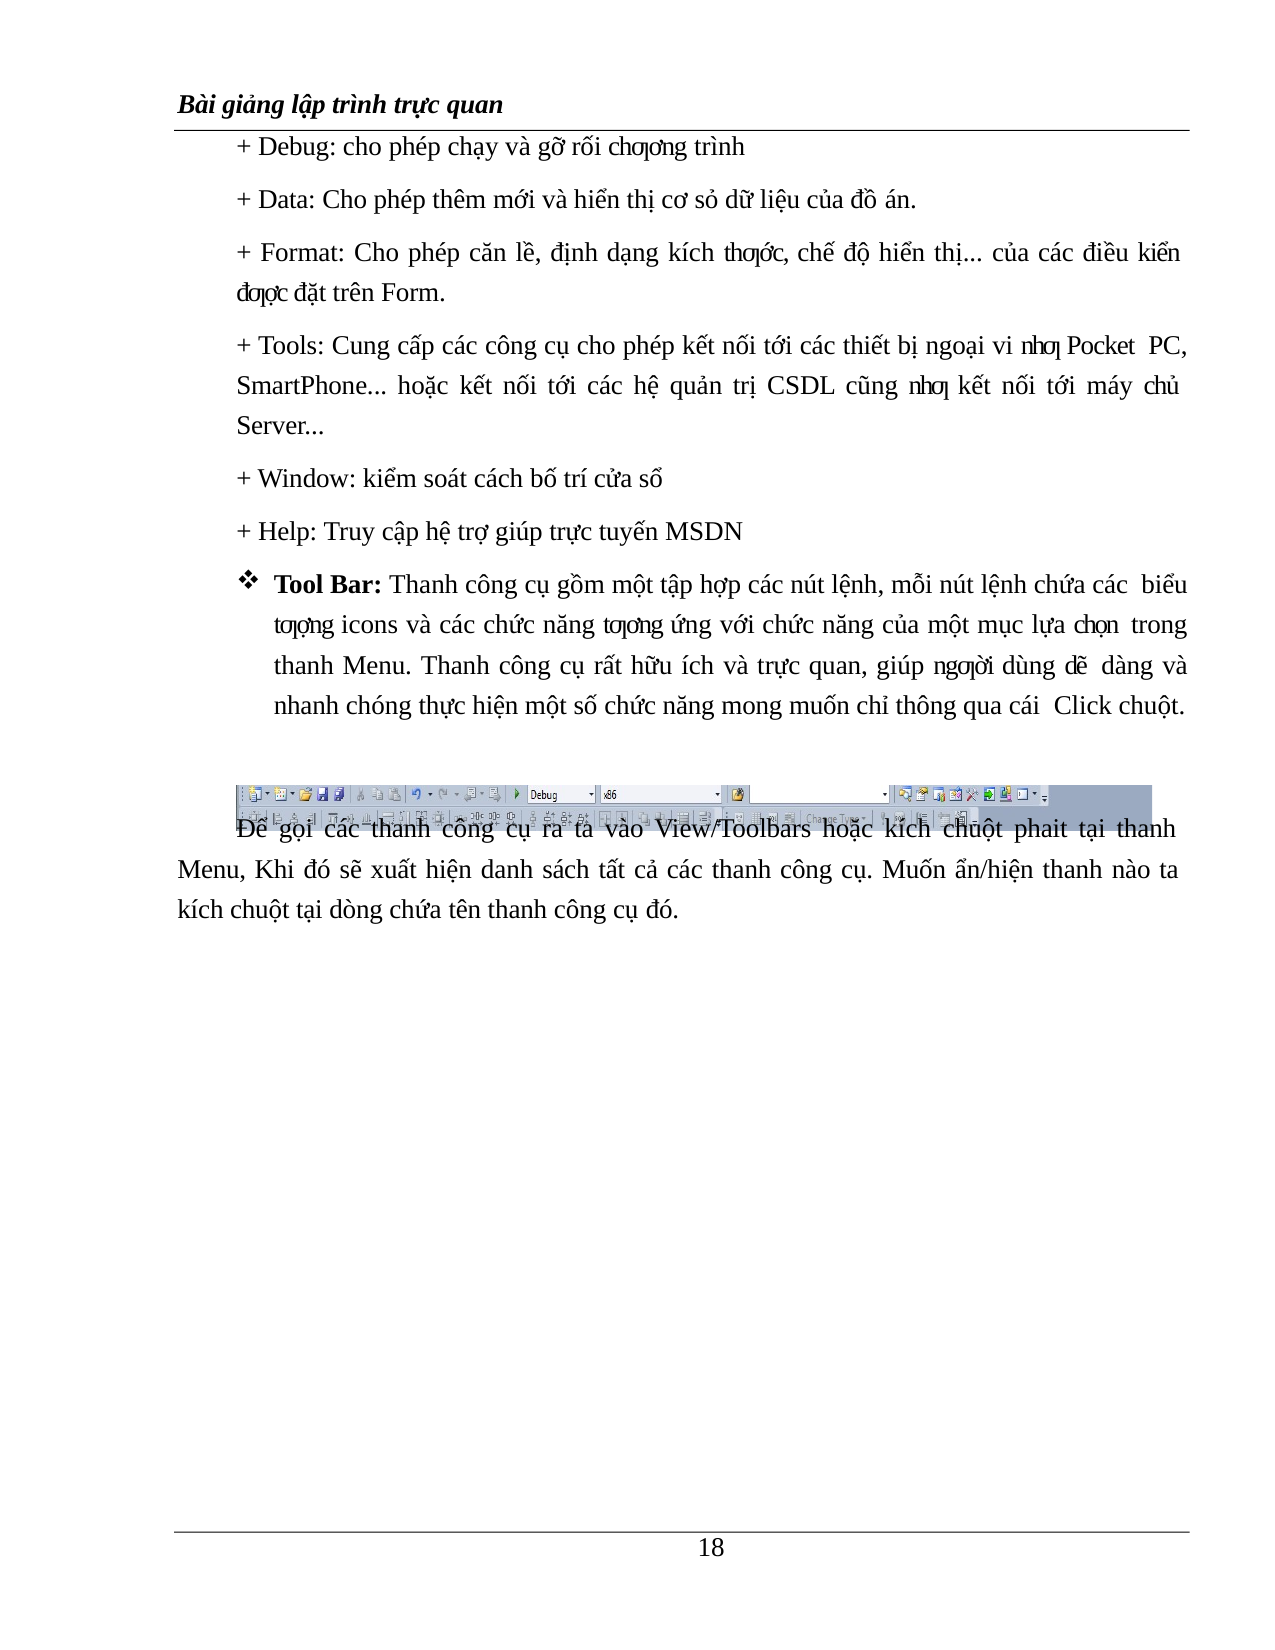

Bài giảng lập trình trực quan
+ Debug: cho phép chạy và gỡ rối chƣơng trình
+ Data: Cho phép thêm mới và hiển thị cơ sỏ dữ liệu của đồ án.
+ Format: Cho phép căn lề, định dạng kích thƣớc, chế độ hiển thị... của các điều kiển  đƣợc đặt trên Form.
+ Tools: Cung cấp các công cụ cho phép kết nối tới các thiết bị ngoại vi nhƣ Pocket  PC, SmartPhone... hoặc kết nối tới các hệ quản trị CSDL cũng nhƣ kết nối tới máy chủ  Server...
+ Window: kiểm soát cách bố trí cửa sổ
+ Help: Truy cập hệ trợ giúp trực tuyến MSDN
Tool Bar: Thanh công cụ gồm một tập hợp các nút lệnh, mỗi nút lệnh chứa các  biểu tƣợng icons và các chức năng tƣơng ứng với chức năng của một mục lựa chọn  trong thanh Menu. Thanh công cụ rất hữu ích và trực quan, giúp ngƣời dùng dẽ  dàng và nhanh chóng thực hiện một số chức năng mong muốn chỉ thông qua cái  Click chuột.

Để gọi các thanh công cụ ra ta vào View/Toolbars hoặc kích chuột phait tại thanh  Menu, Khi đó sẽ xuất hiện danh sách tất cả các thanh công cụ. Muốn ẩn/hiện thanh nào ta  kích chuột tại dòng chứa tên thanh công cụ đó.

18